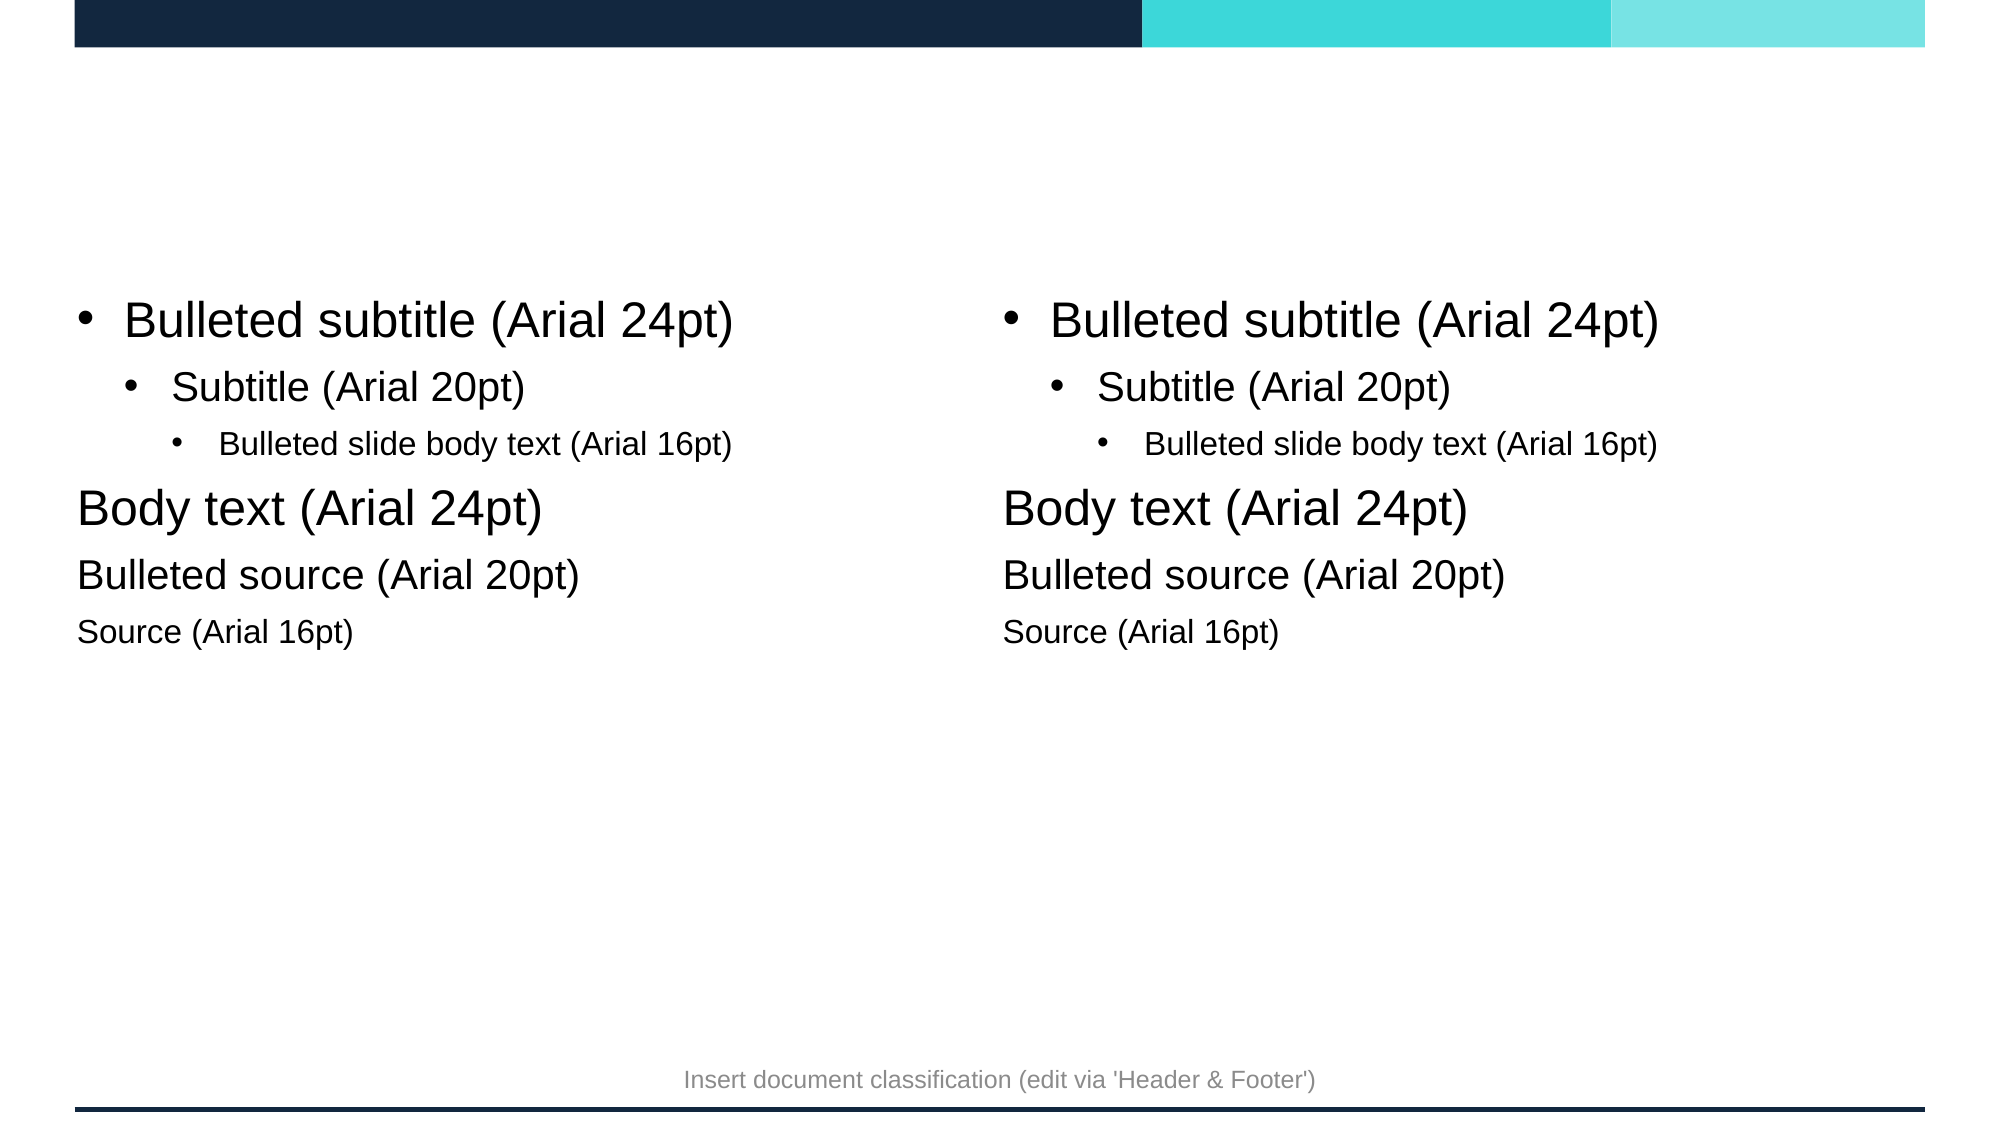

#
Bulleted subtitle (Arial 24pt)
Subtitle (Arial 20pt)
Bulleted slide body text (Arial 16pt)
Body text (Arial 24pt)
Bulleted source (Arial 20pt)
Source (Arial 16pt)

Bulleted subtitle (Arial 24pt)
Subtitle (Arial 20pt)
Bulleted slide body text (Arial 16pt)
Body text (Arial 24pt)
Bulleted source (Arial 20pt)
Source (Arial 16pt)

Insert document classification (edit via 'Header & Footer')